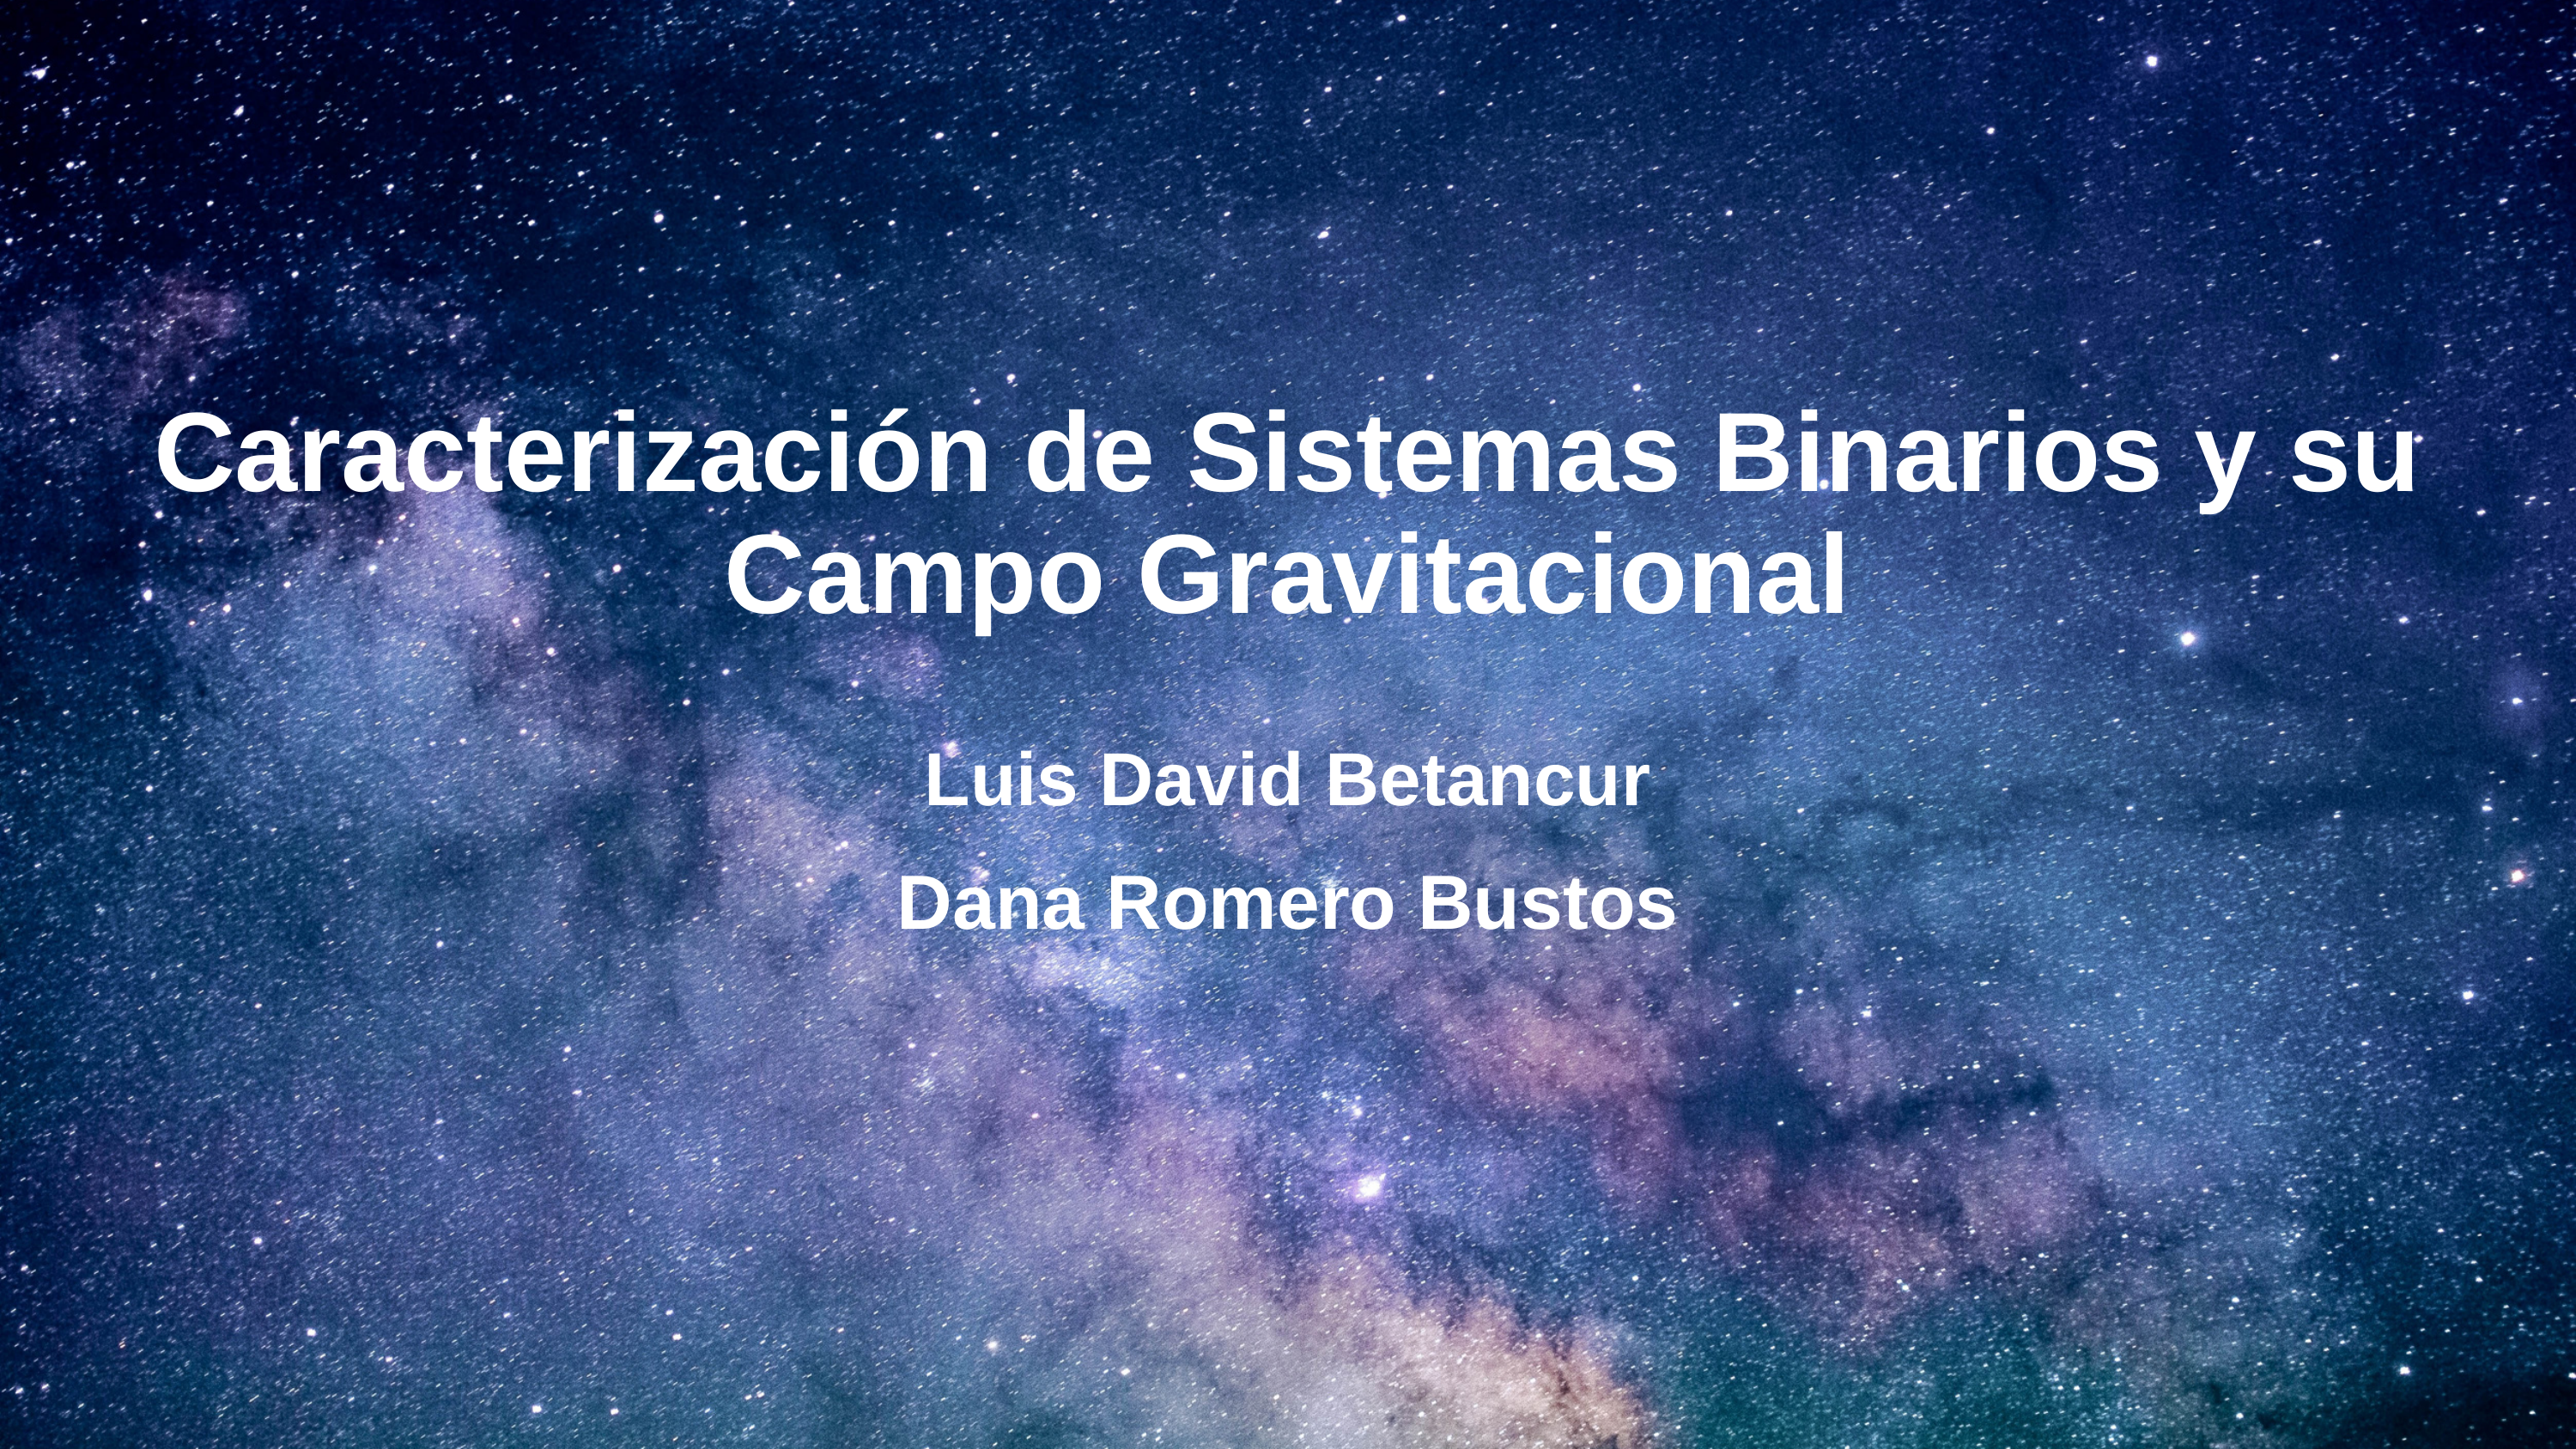

Caracterización de Sistemas Binarios y su Campo Gravitacional
Luis David Betancur
Dana Romero Bustos